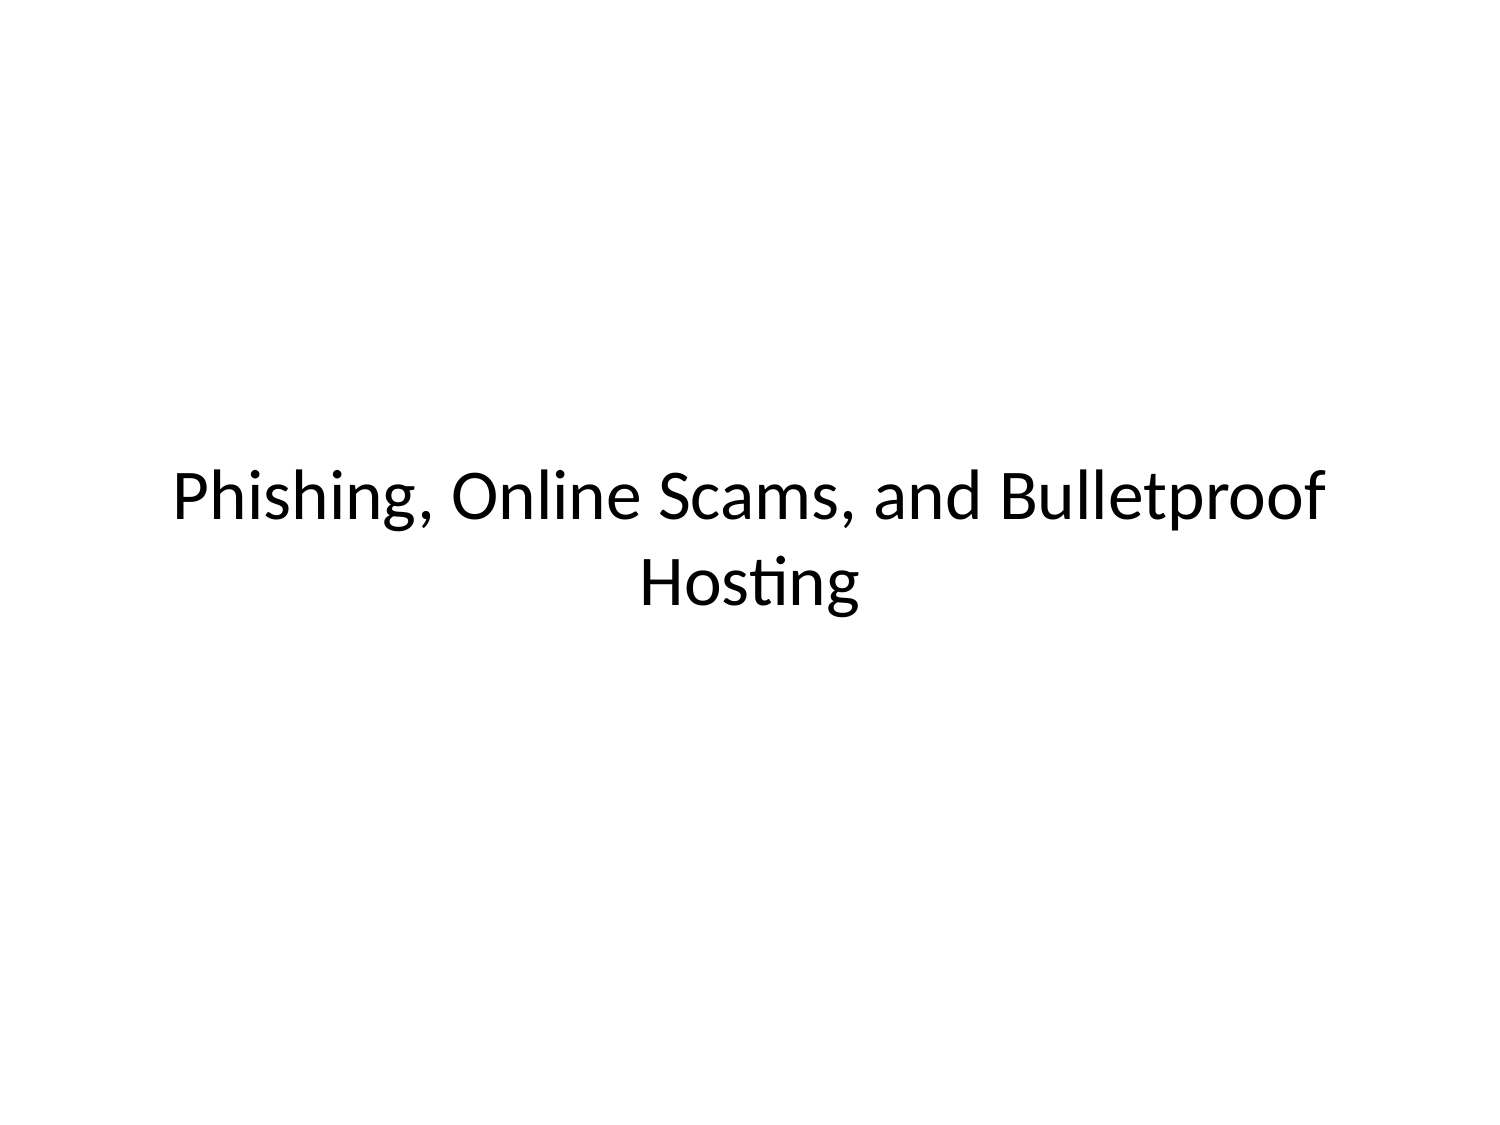

# Phishing, Online Scams, and Bulletproof Hosting